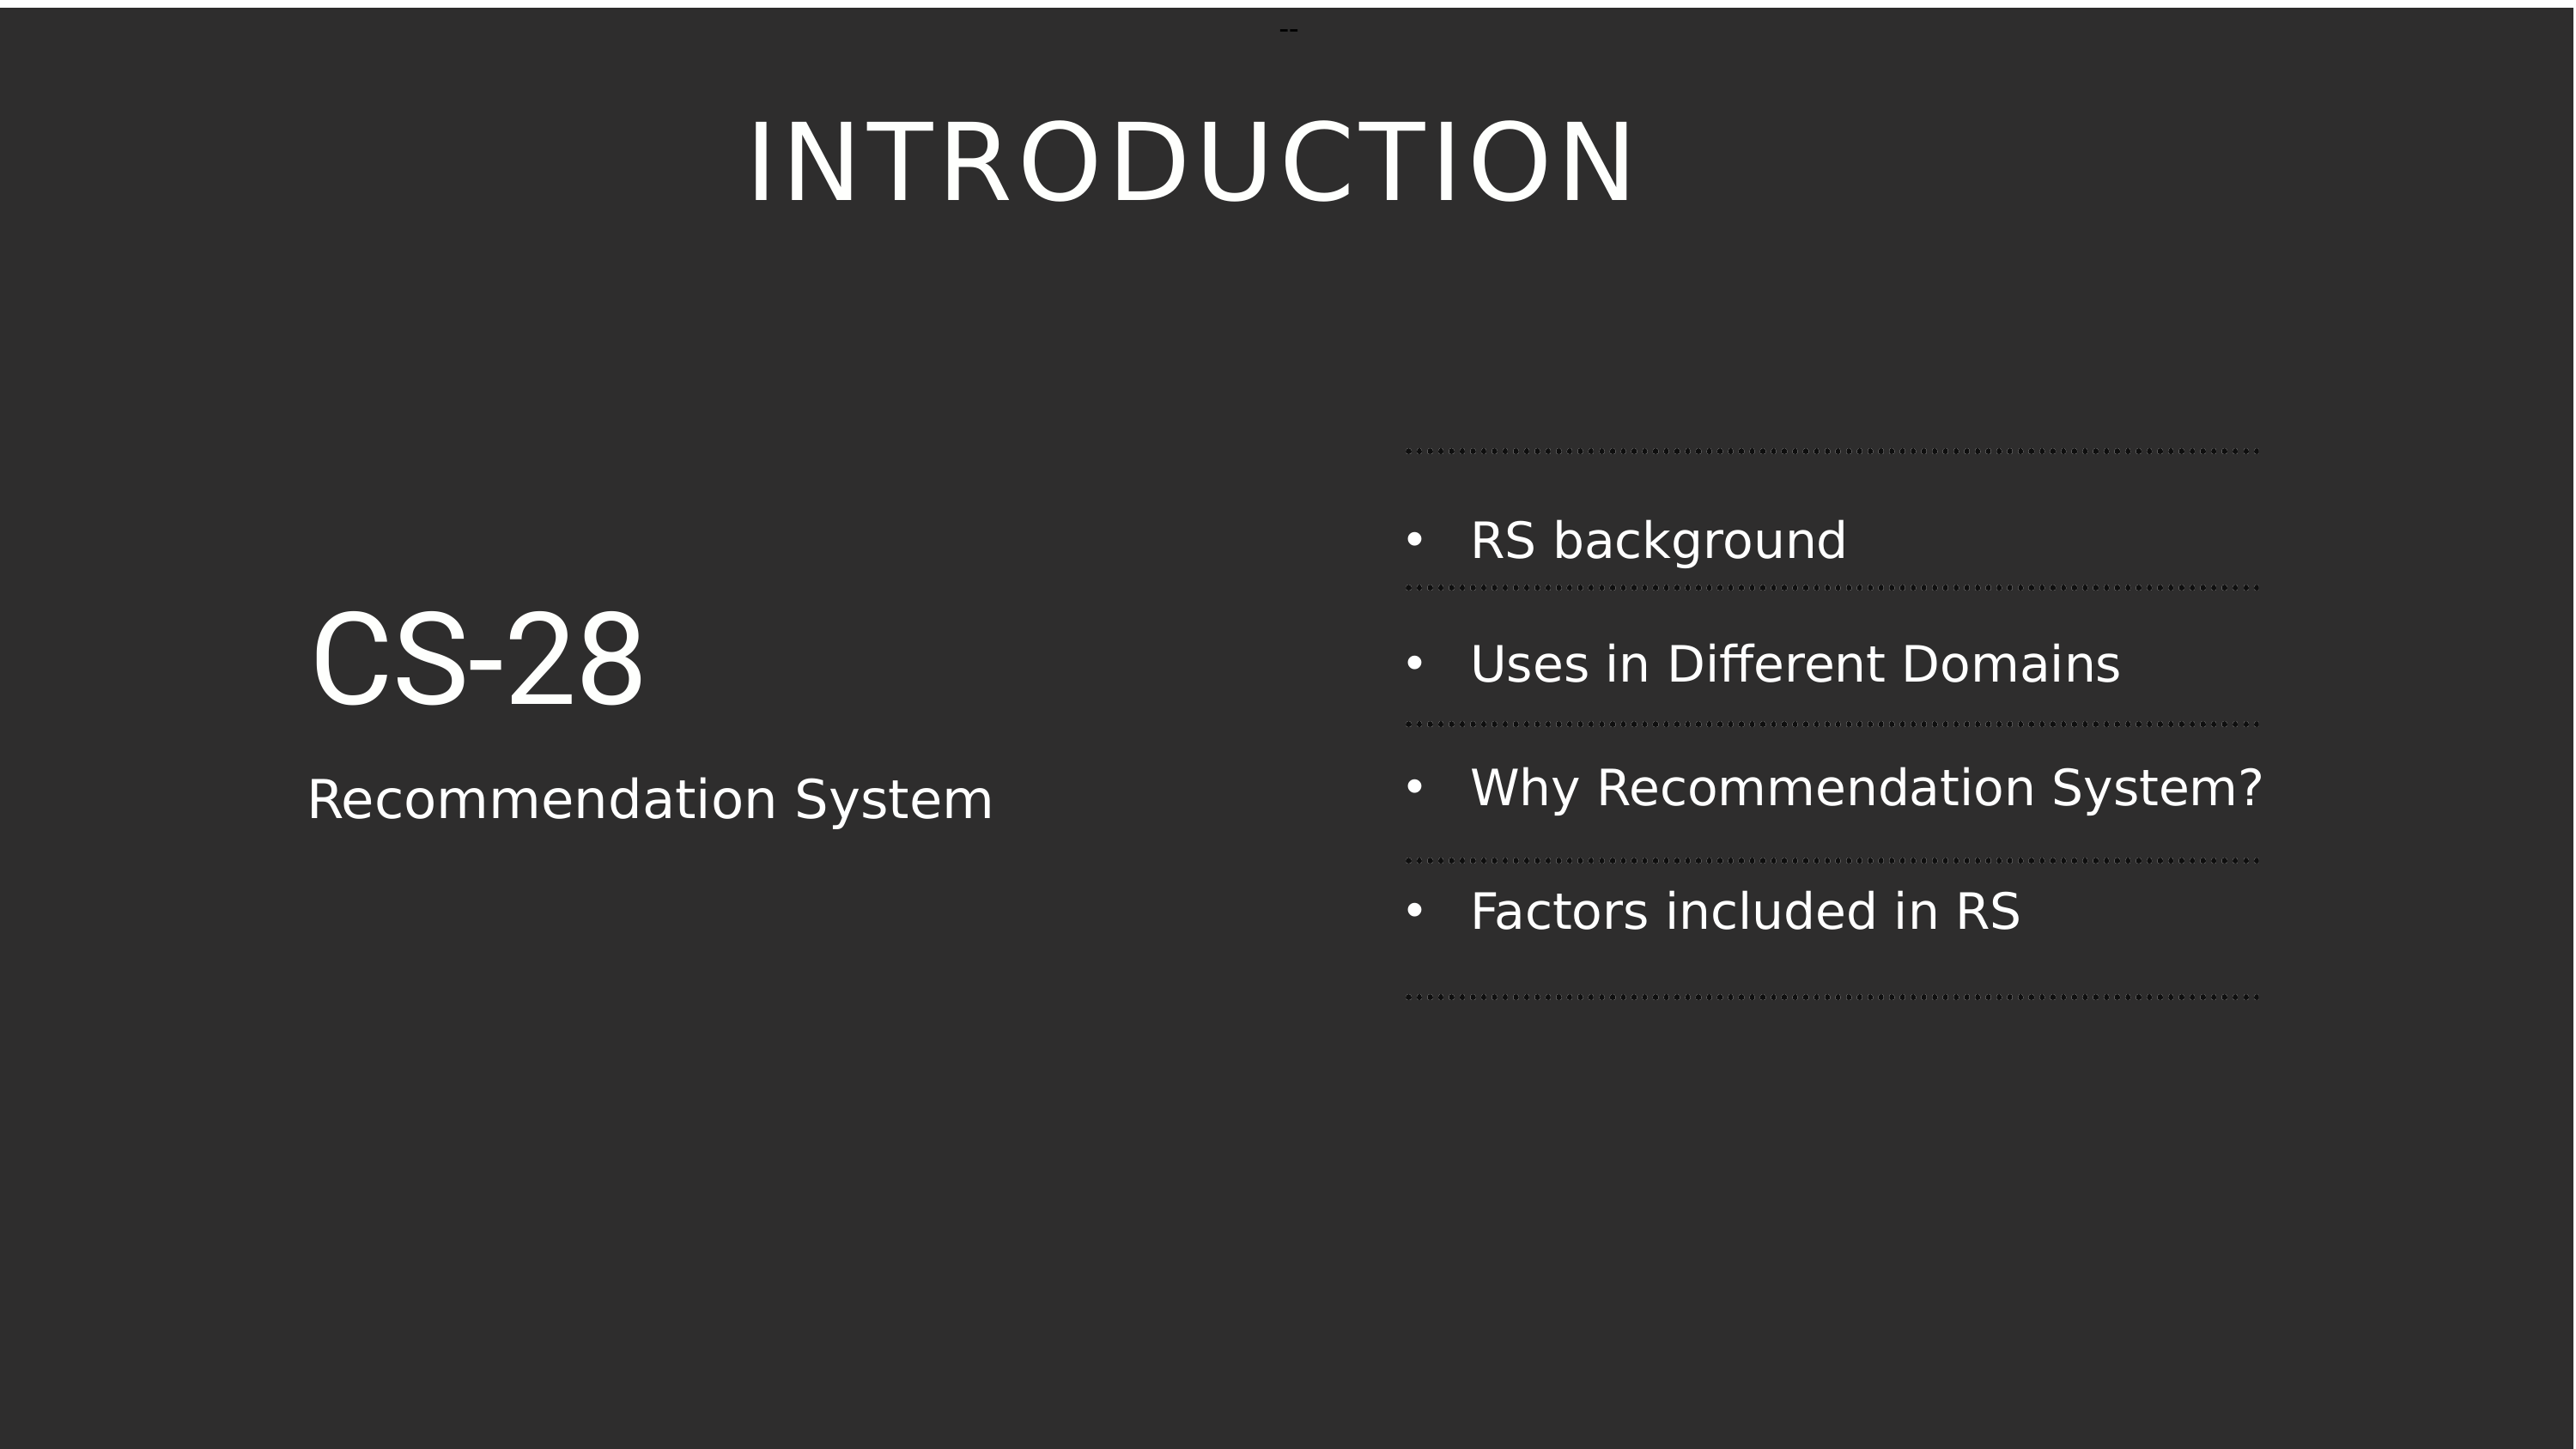

--
INTRODUCTION

RS background

Uses in Different Domains

Why Recommendation System?

Factors included in RS

# CS-28

Recommendation System